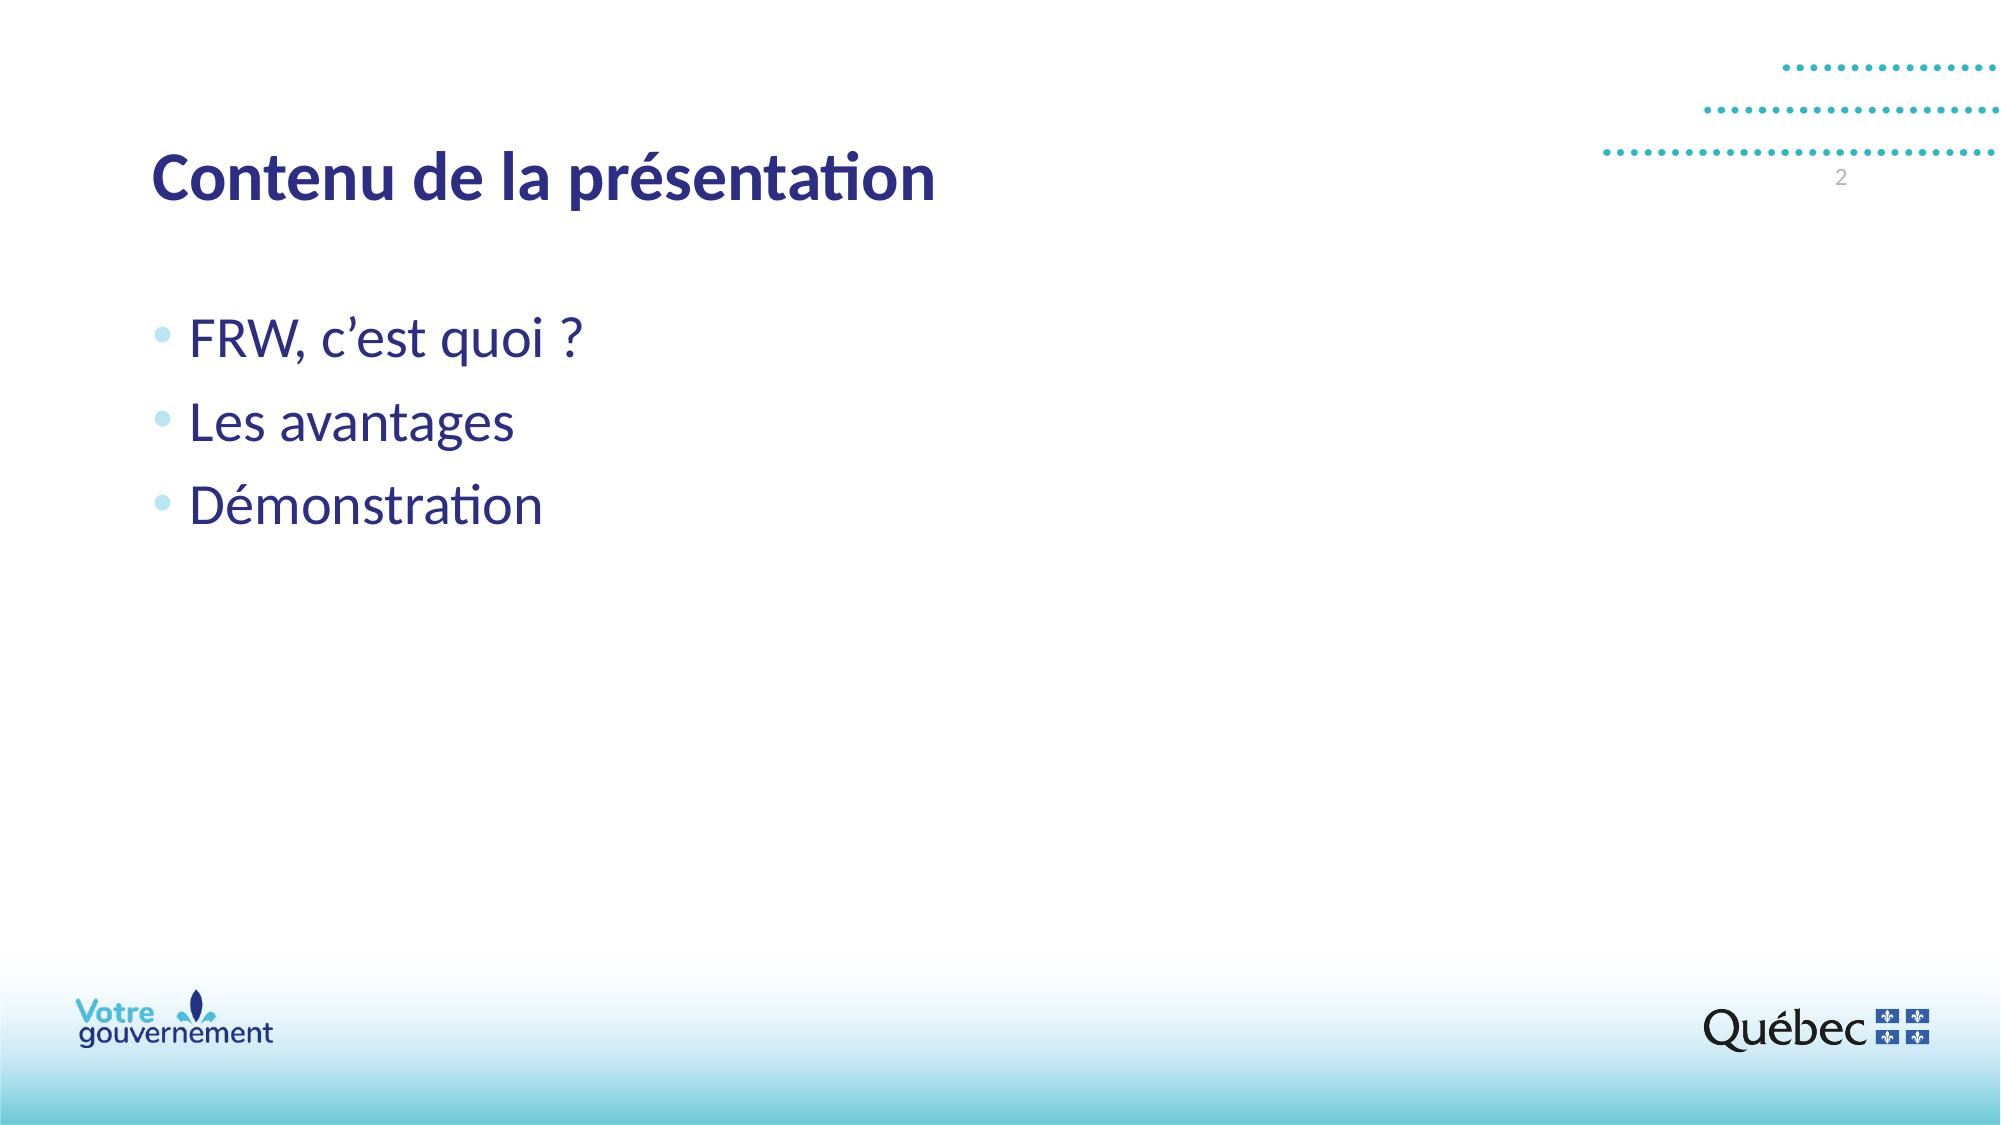

# Contenu de la présentation
2
FRW, c’est quoi ?
Les avantages
Démonstration